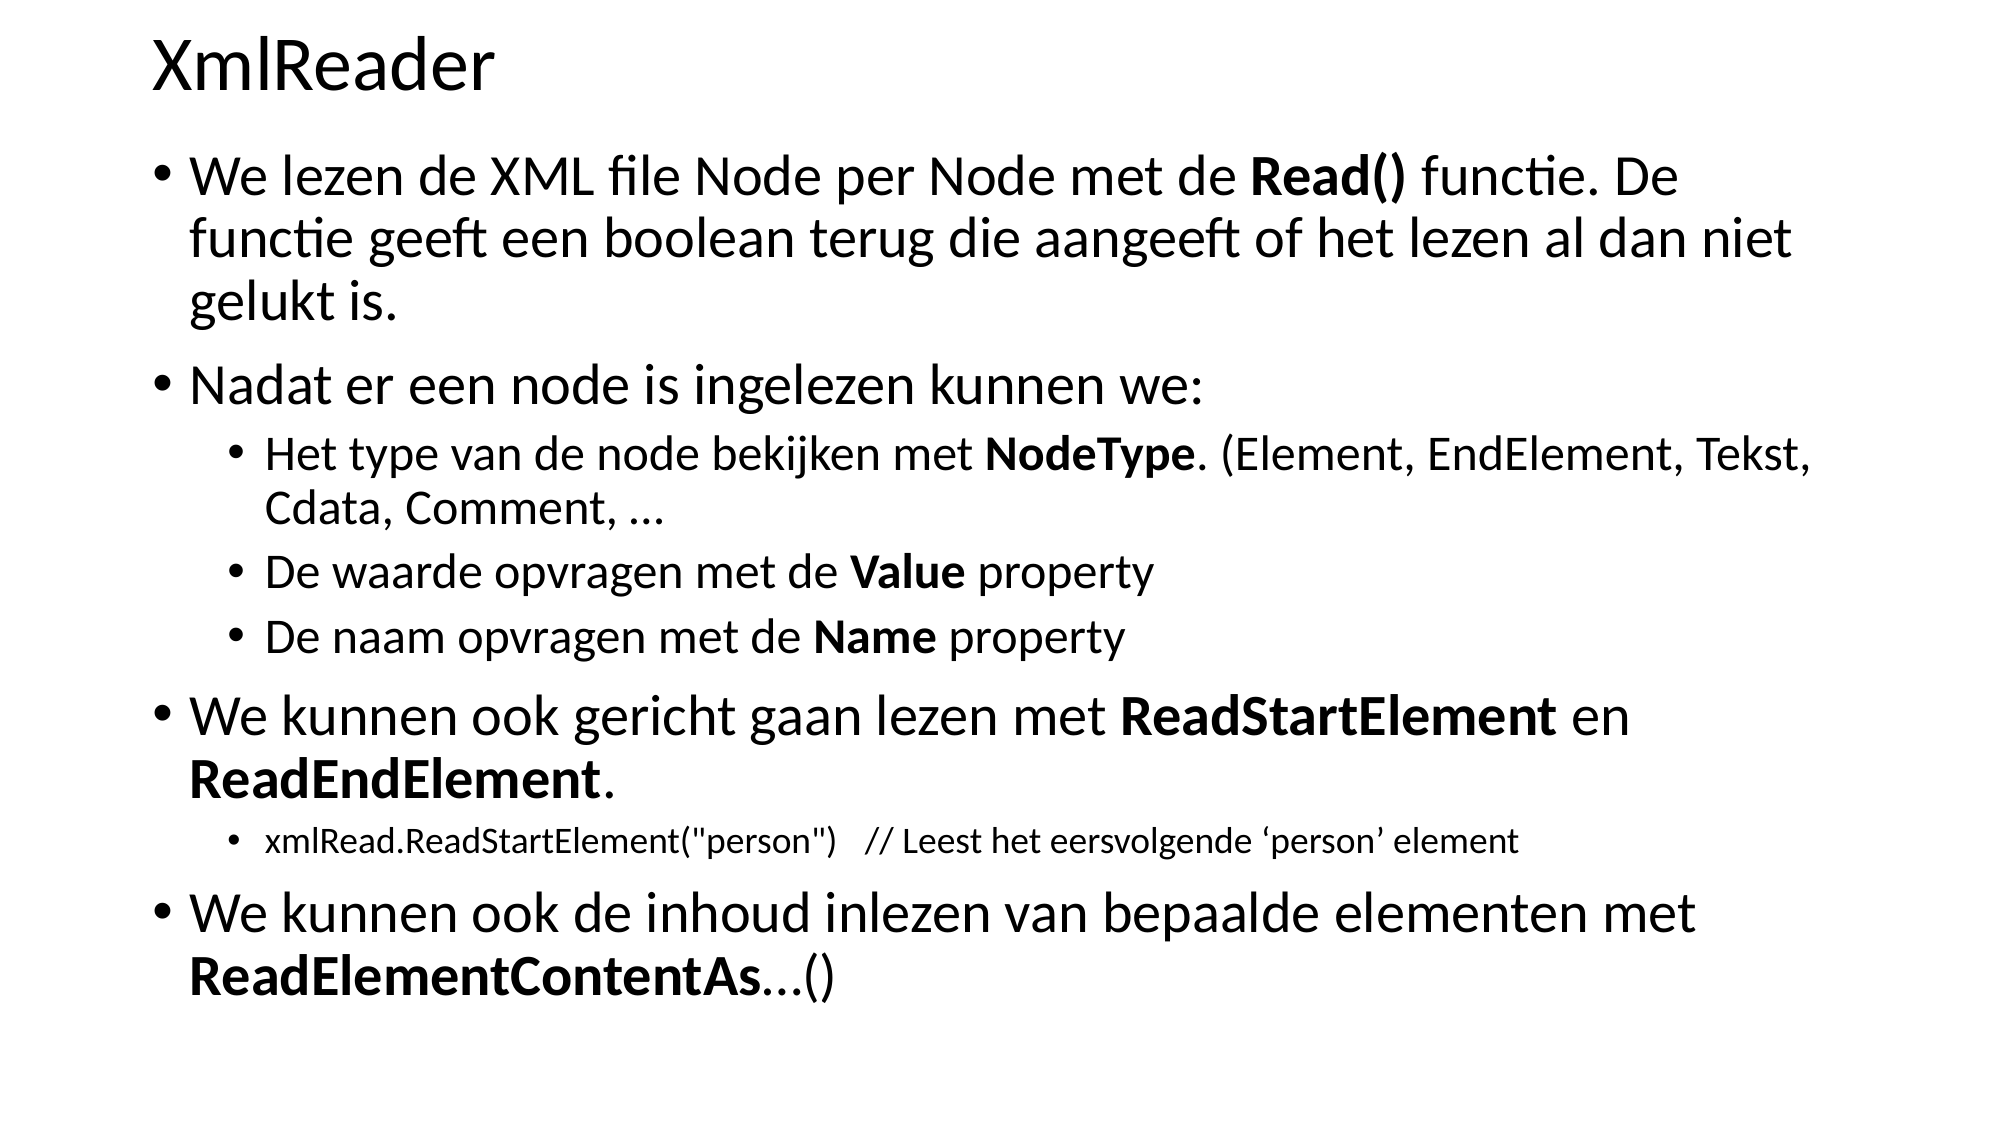

# XmlReader
We lezen de XML file Node per Node met de Read() functie. De functie geeft een boolean terug die aangeeft of het lezen al dan niet gelukt is.
Nadat er een node is ingelezen kunnen we:
Het type van de node bekijken met NodeType. (Element, EndElement, Tekst, Cdata, Comment, …
De waarde opvragen met de Value property
De naam opvragen met de Name property
We kunnen ook gericht gaan lezen met ReadStartElement en ReadEndElement.
xmlRead.ReadStartElement("person") 	// Leest het eersvolgende ‘person’ element
We kunnen ook de inhoud inlezen van bepaalde elementen met ReadElementContentAs…()